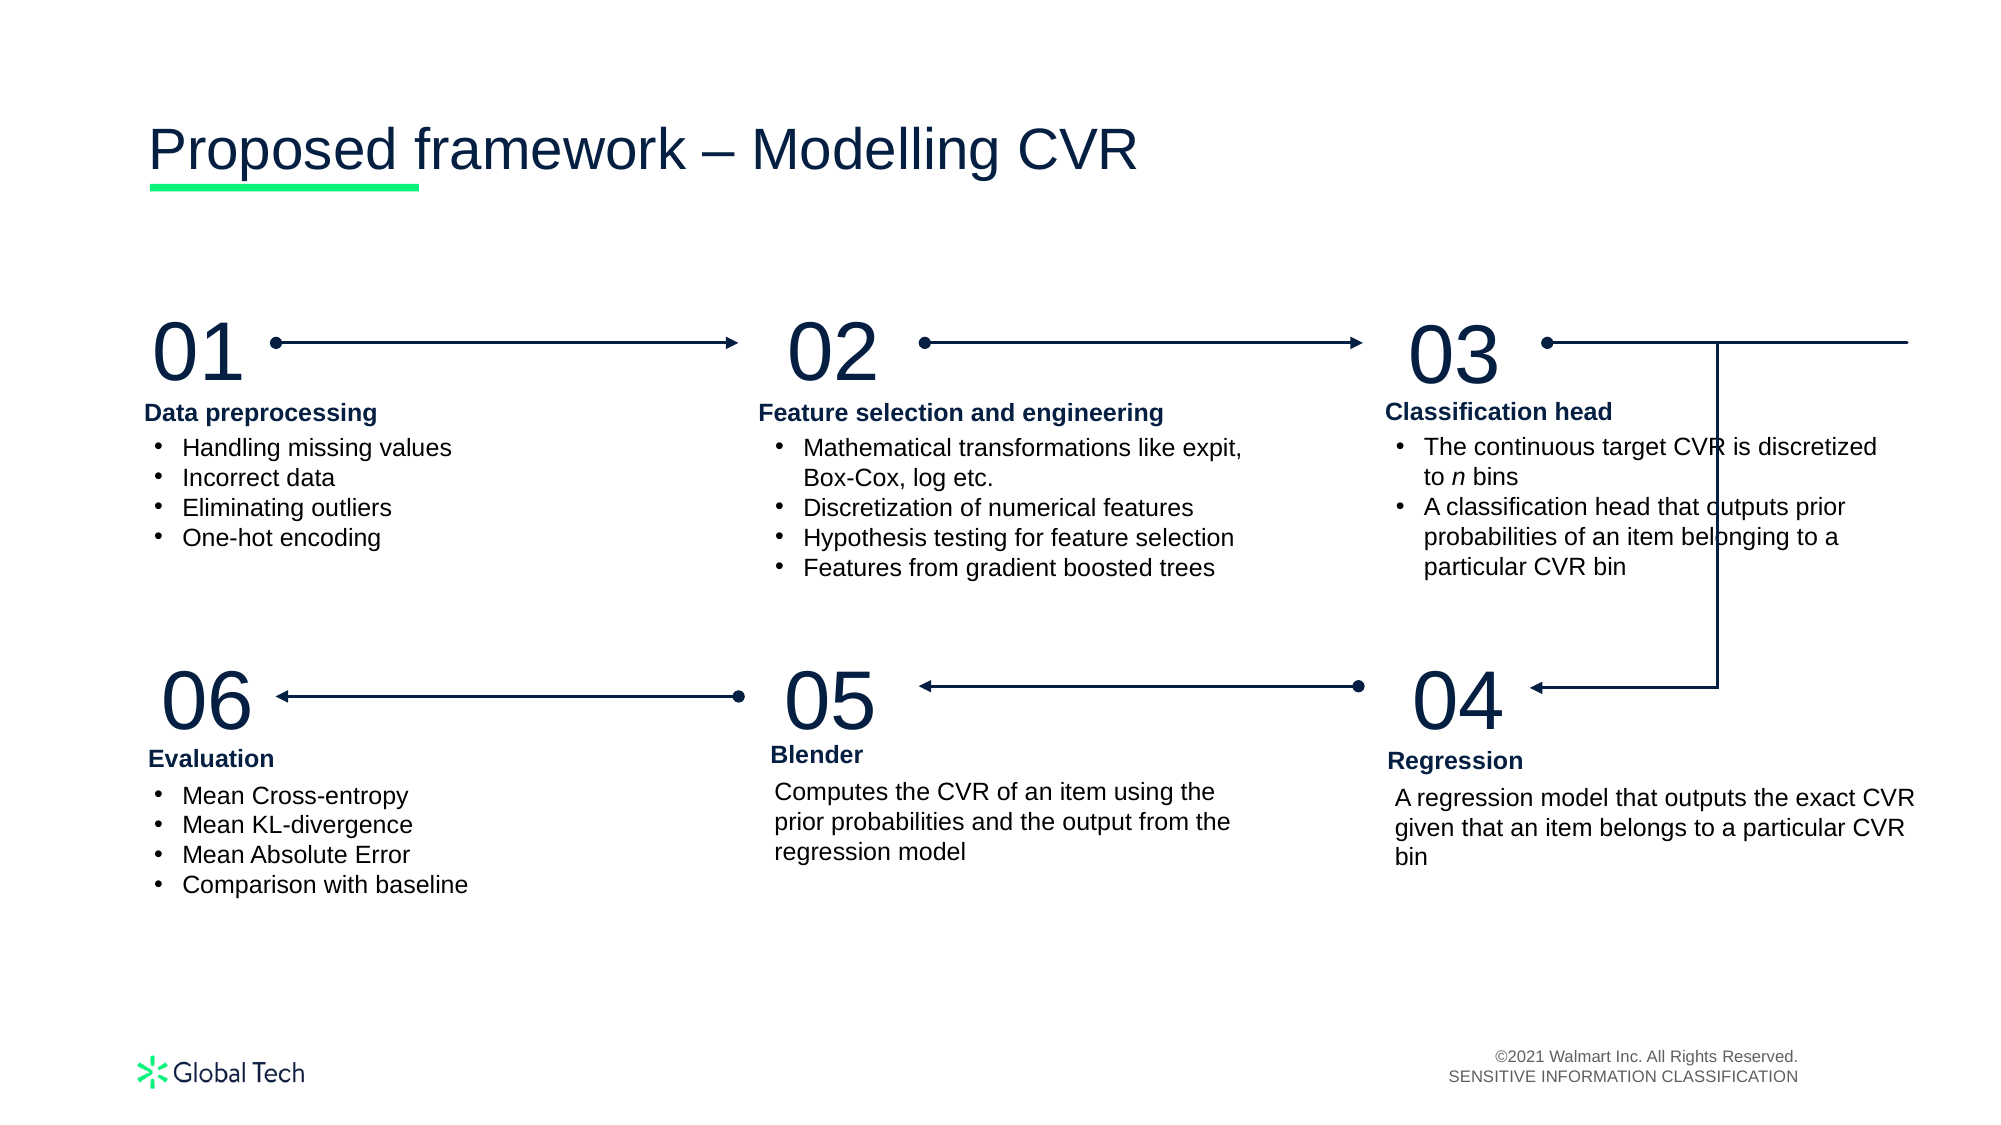

Proposed framework – Modelling CVR
01
02
03
Classification head
The continuous target CVR is discretized to n bins
A classification head that outputs prior probabilities of an item belonging to a particular CVR bin
Data preprocessing
Handling missing values
Incorrect data
Eliminating outliers
One-hot encoding

Feature selection and engineering
Mathematical transformations like expit, Box-Cox, log etc.
Discretization of numerical features
Hypothesis testing for feature selection
Features from gradient boosted trees
06
05
04
Blender
Computes the CVR of an item using the prior probabilities and the output from the regression model
Evaluation
Mean Cross-entropy
Mean KL-divergence
Mean Absolute Error
Comparison with baseline
Regression
A regression model that outputs the exact CVR given that an item belongs to a particular CVR bin